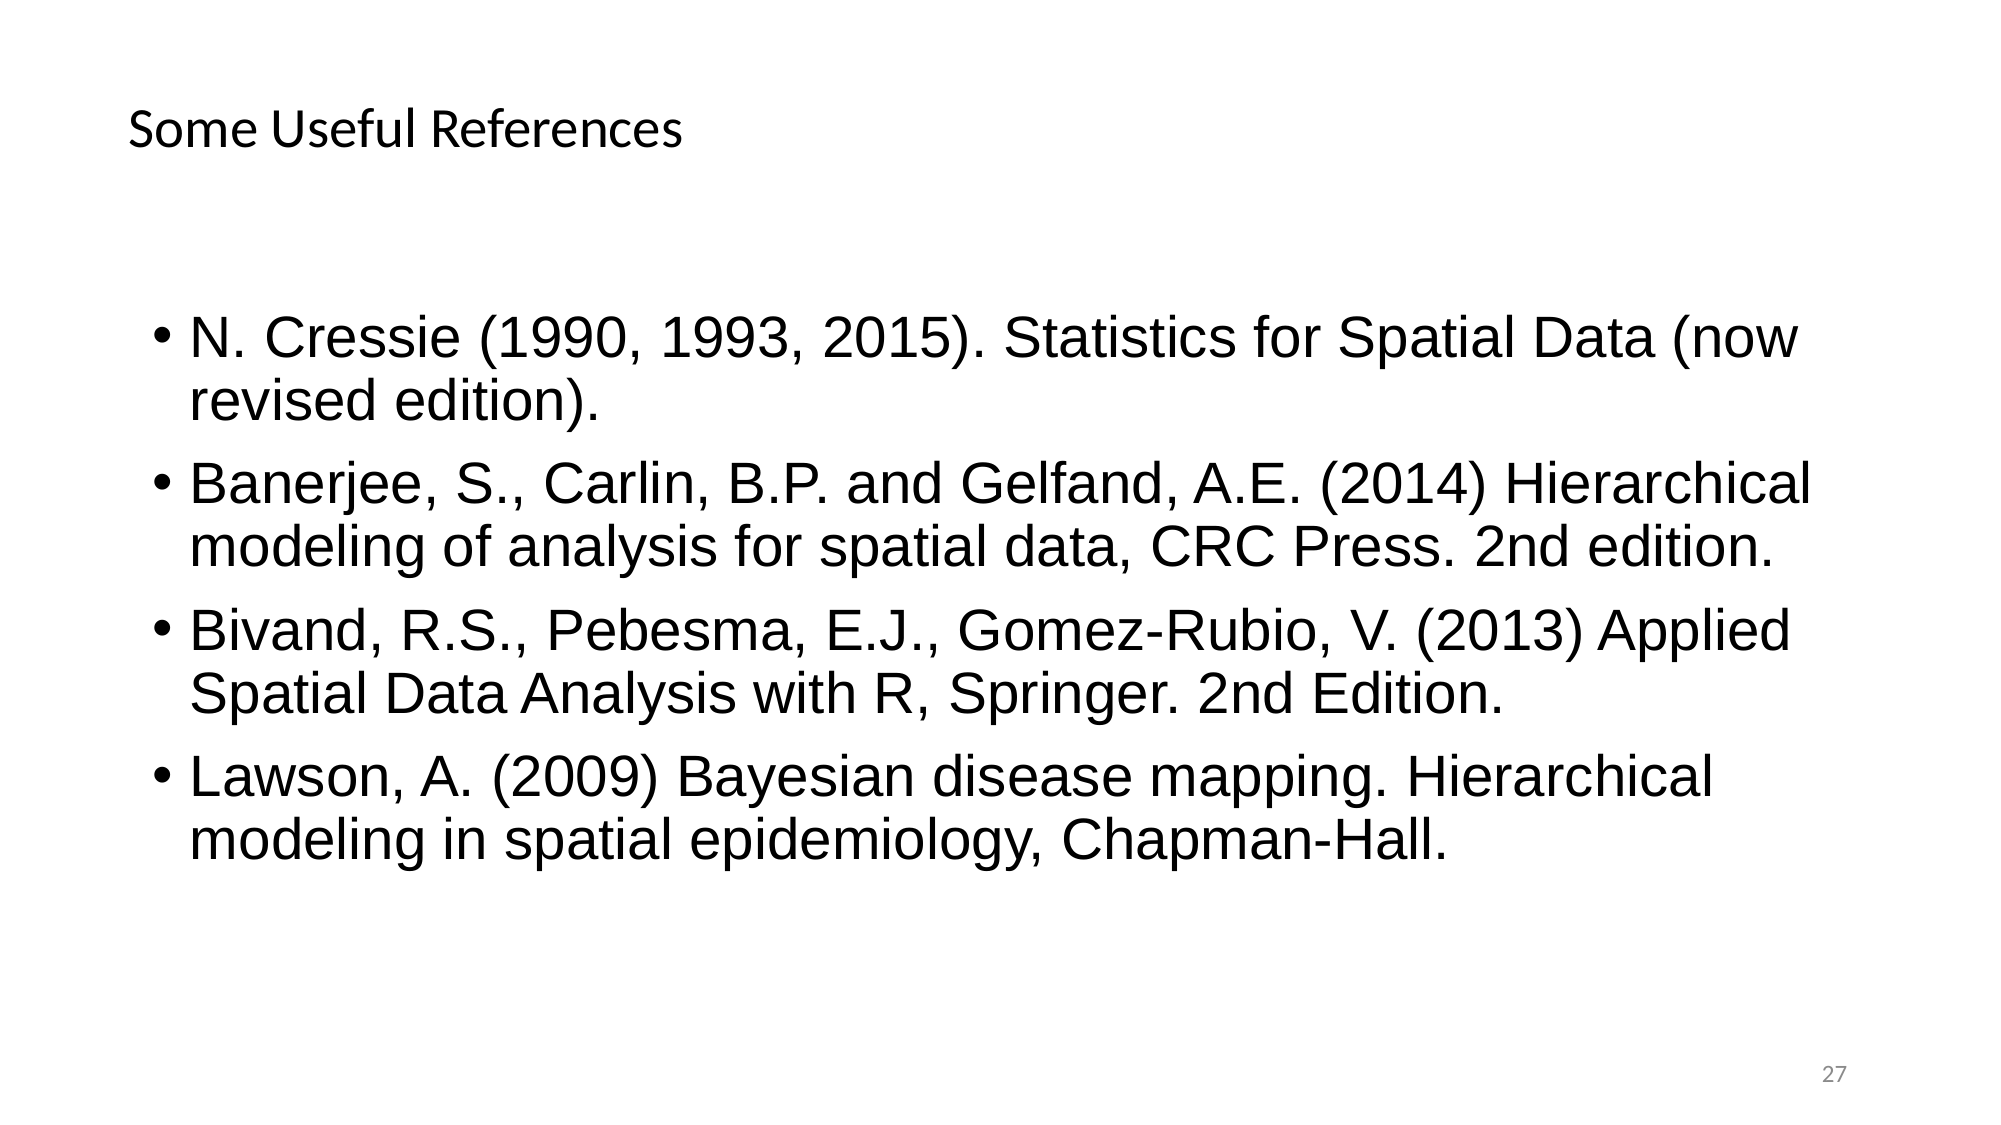

# Some Useful References
N. Cressie (1990, 1993, 2015). Statistics for Spatial Data (now revised edition).
Banerjee, S., Carlin, B.P. and Gelfand, A.E. (2014) Hierarchical modeling of analysis for spatial data, CRC Press. 2nd edition.
Bivand, R.S., Pebesma, E.J., Gomez-Rubio, V. (2013) Applied Spatial Data Analysis with R, Springer. 2nd Edition.
Lawson, A. (2009) Bayesian disease mapping. Hierarchical modeling in spatial epidemiology, Chapman-Hall.
27